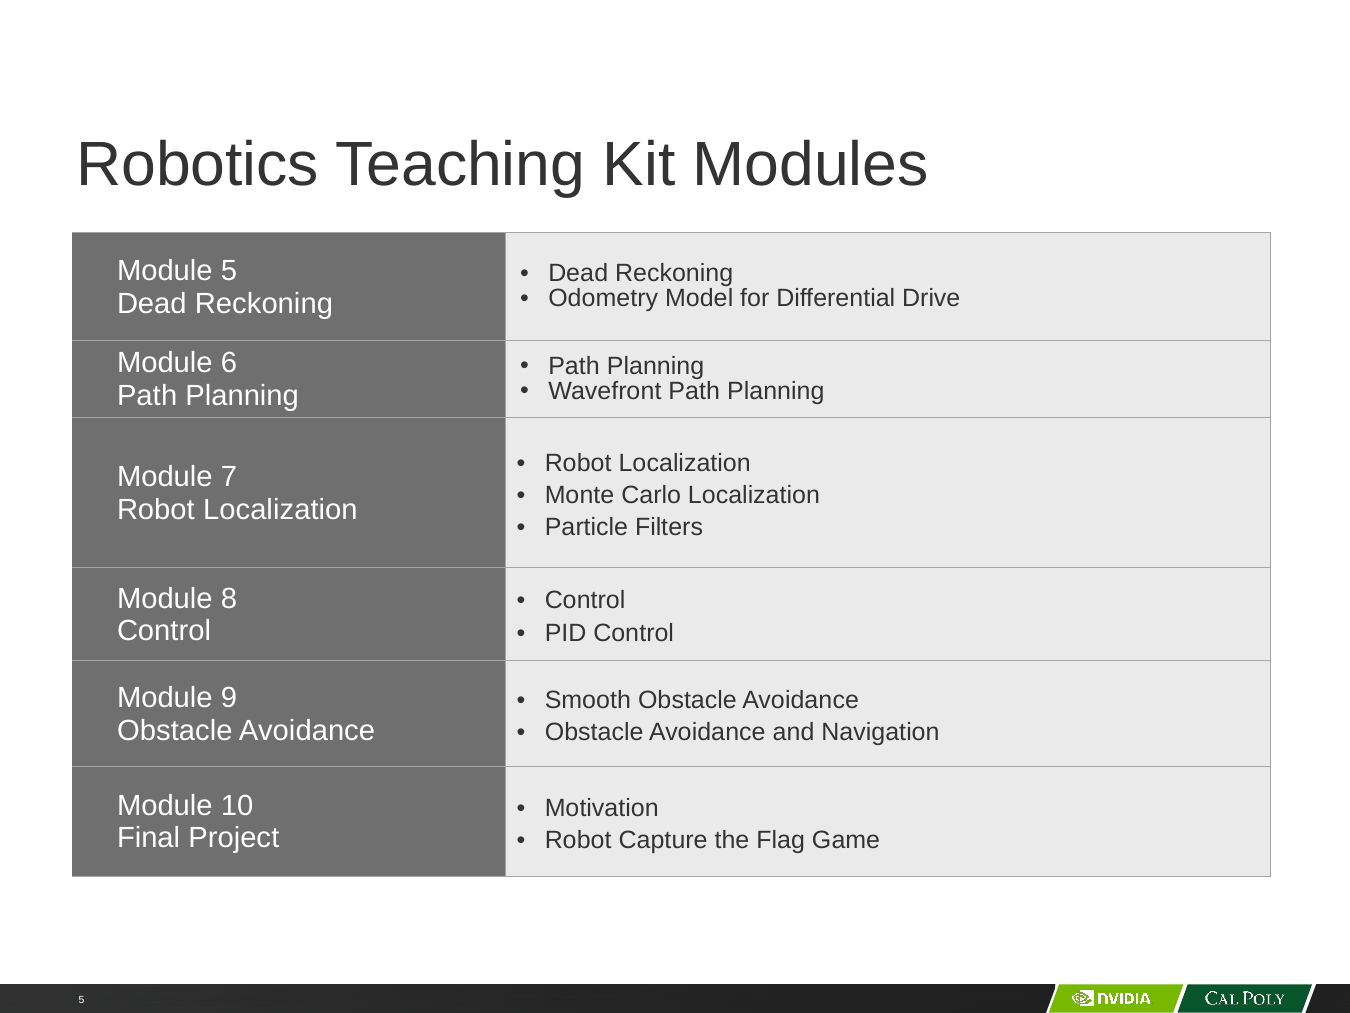

# Robotics Teaching Kit Modules
| Module 5 Dead Reckoning | Dead Reckoning Odometry Model for Differential Drive |
| --- | --- |
| Module 6 Path Planning | Path Planning Wavefront Path Planning |
| Module 7 Robot Localization | Robot Localization Monte Carlo Localization Particle Filters |
| Module 8 Control | Control PID Control |
| Module 9 Obstacle Avoidance | Smooth Obstacle Avoidance Obstacle Avoidance and Navigation |
| Module 10 Final Project | ​Motivation ​Robot Capture the Flag Game |